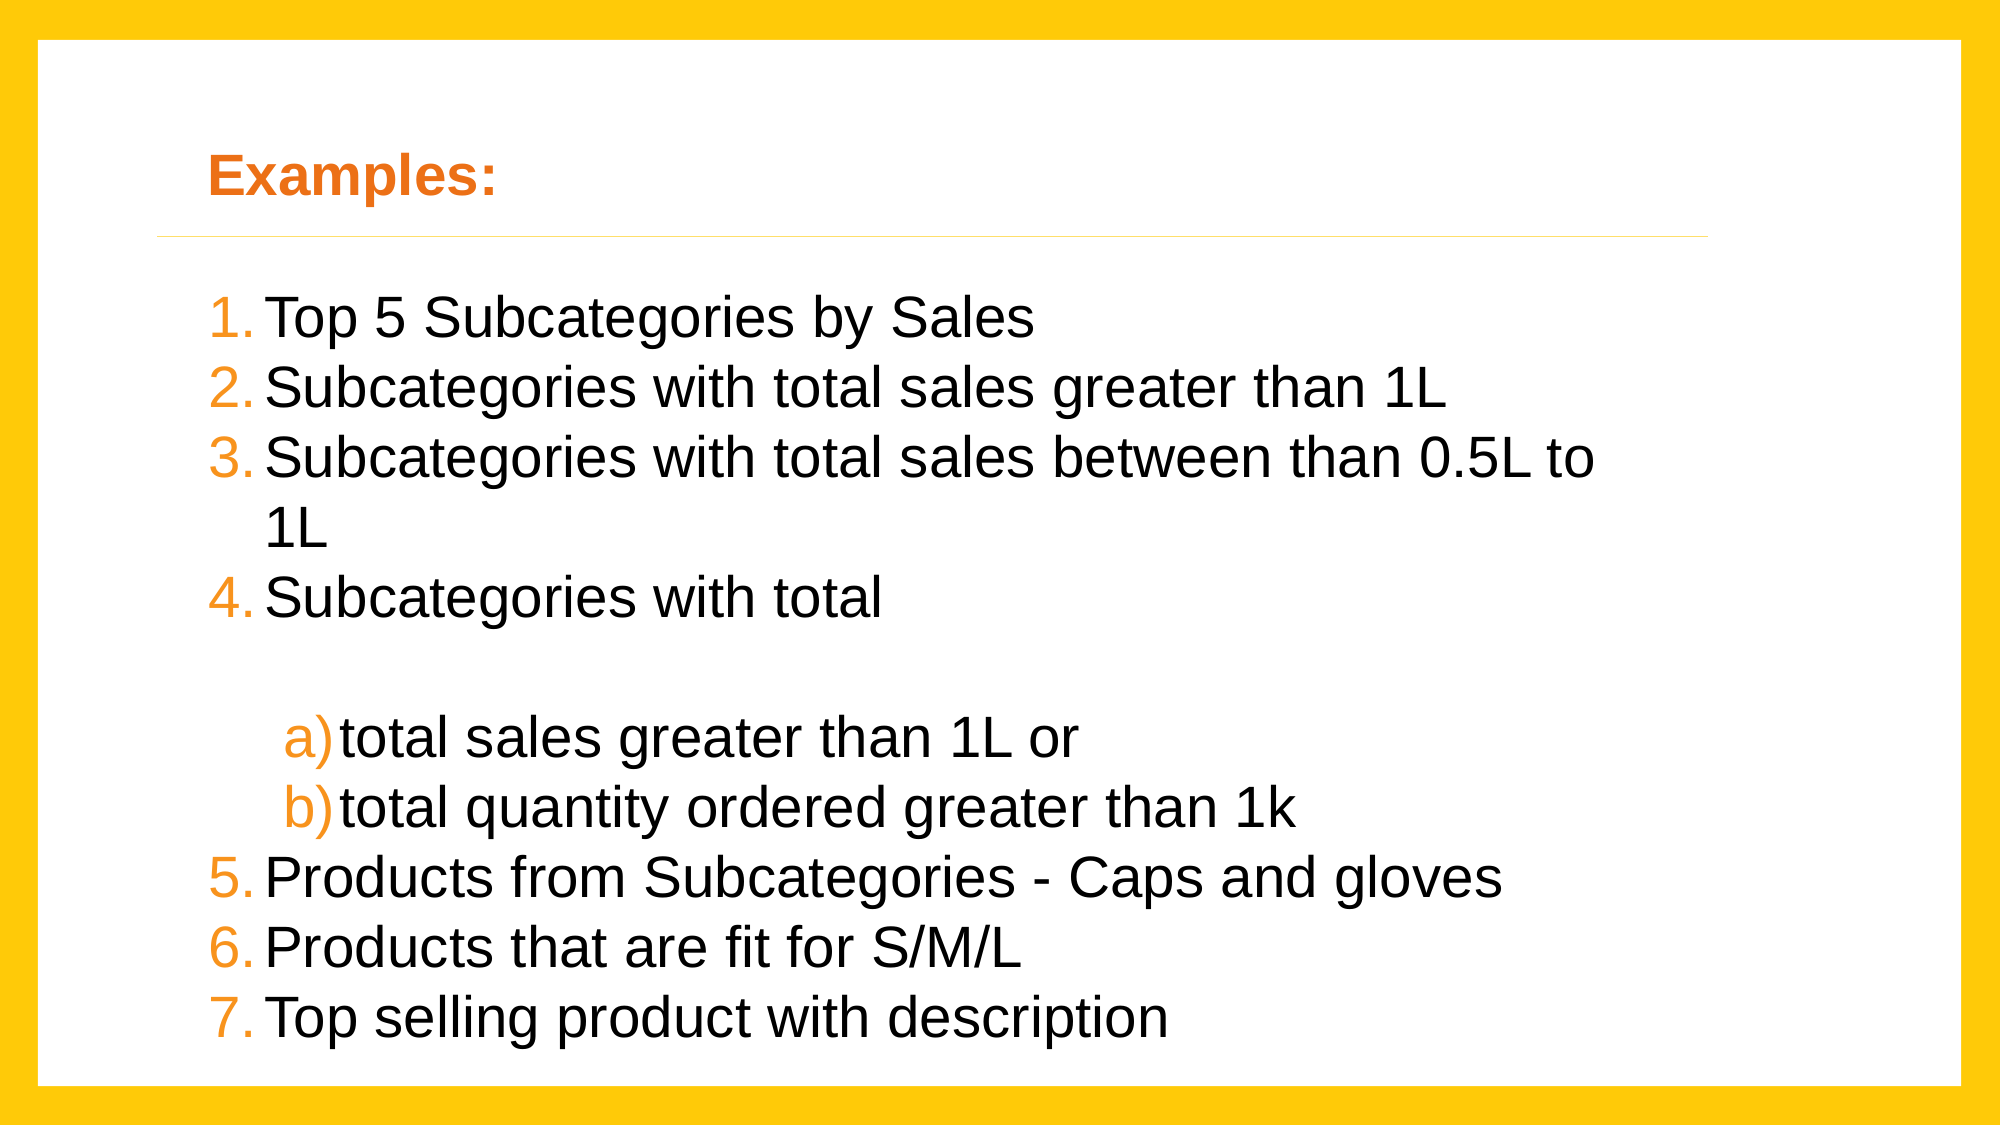

Examples:
Top 5 Subcategories by Sales
Subcategories with total sales greater than 1L
Subcategories with total sales between than 0.5L to 1L
Subcategories with total
total sales greater than 1L or
total quantity ordered greater than 1k
Products from Subcategories - Caps and gloves
Products that are fit for S/M/L
Top selling product with description